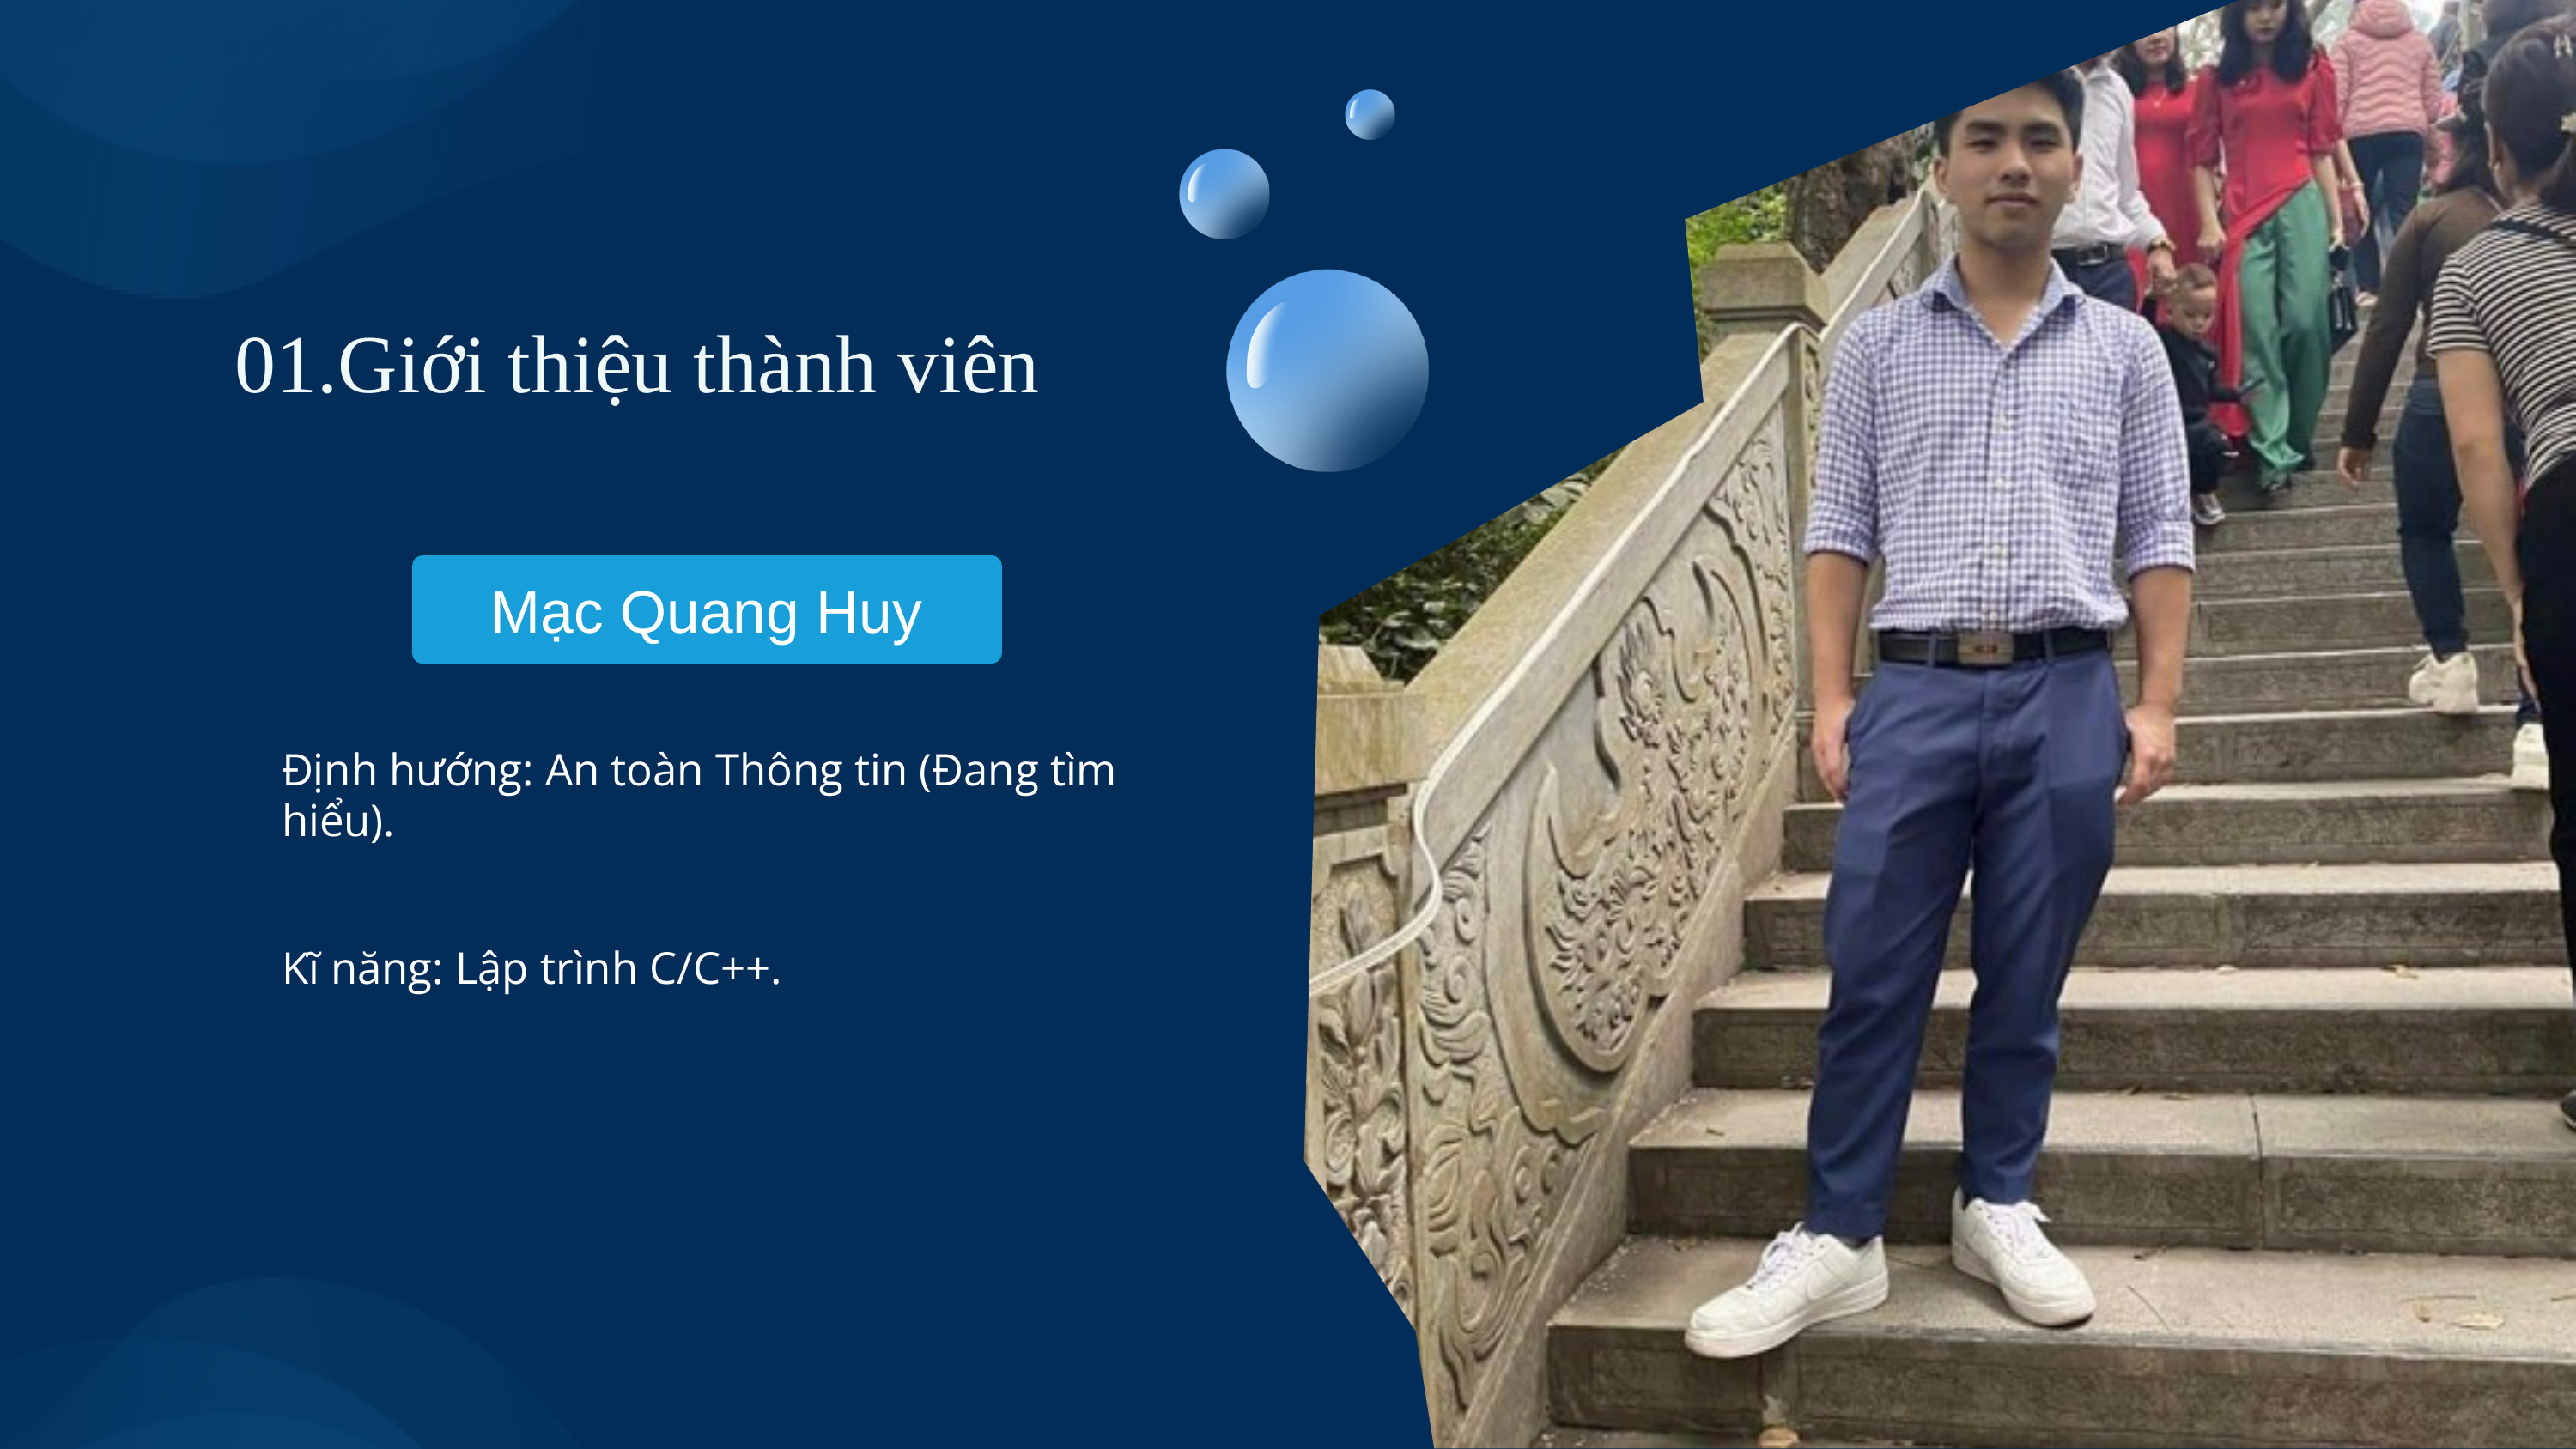

01.Giới thiệu thành viên

Mạc Quang Huy
Định hướng: An toàn Thông tin (Đang tìm hiểu).

Kĩ năng: Lập trình C/C++.